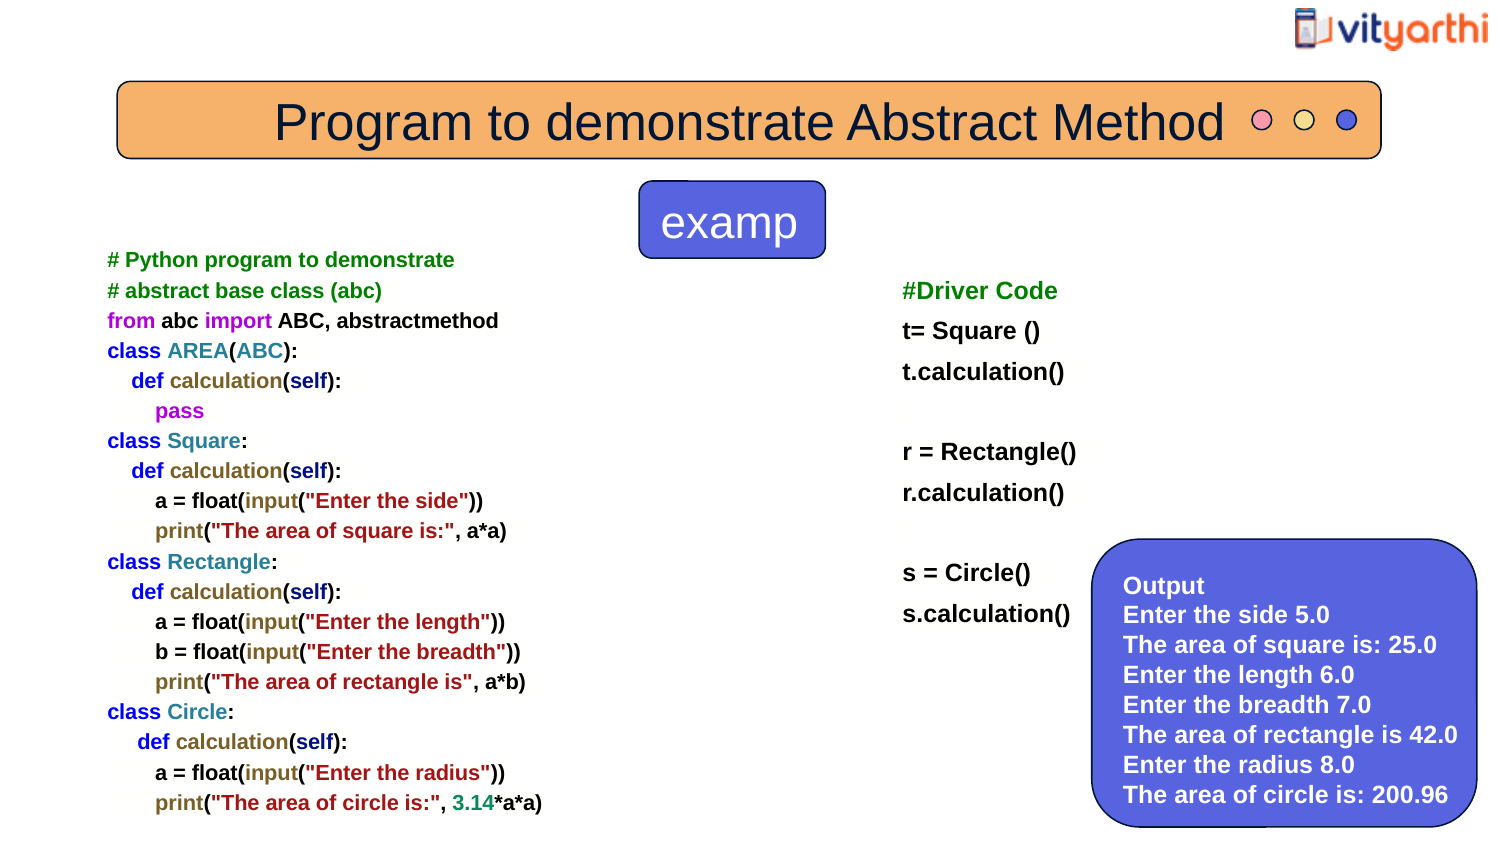

Program to demonstrate Abstract Method

 example
# Python program to demonstrate
# abstract base class (abc)
from abc import ABC, abstractmethod
class AREA(ABC):
    def calculation(self):
        pass
class Square:
    def calculation(self):
        a = float(input("Enter the side"))
        print("The area of square is:", a*a)
class Rectangle:
    def calculation(self):
        a = float(input("Enter the length"))
        b = float(input("Enter the breadth"))
        print("The area of rectangle is", a*b)
class Circle:
     def calculation(self):
        a = float(input("Enter the radius"))
        print("The area of circle is:", 3.14*a*a)
#Driver Code
t= Square ()
t.calculation()

r = Rectangle()
r.calculation()

s = Circle()
s.calculation()
Output
Enter the side 5.0
The area of square is: 25.0
Enter the length 6.0
Enter the breadth 7.0
The area of rectangle is 42.0
Enter the radius 8.0
The area of circle is: 200.96